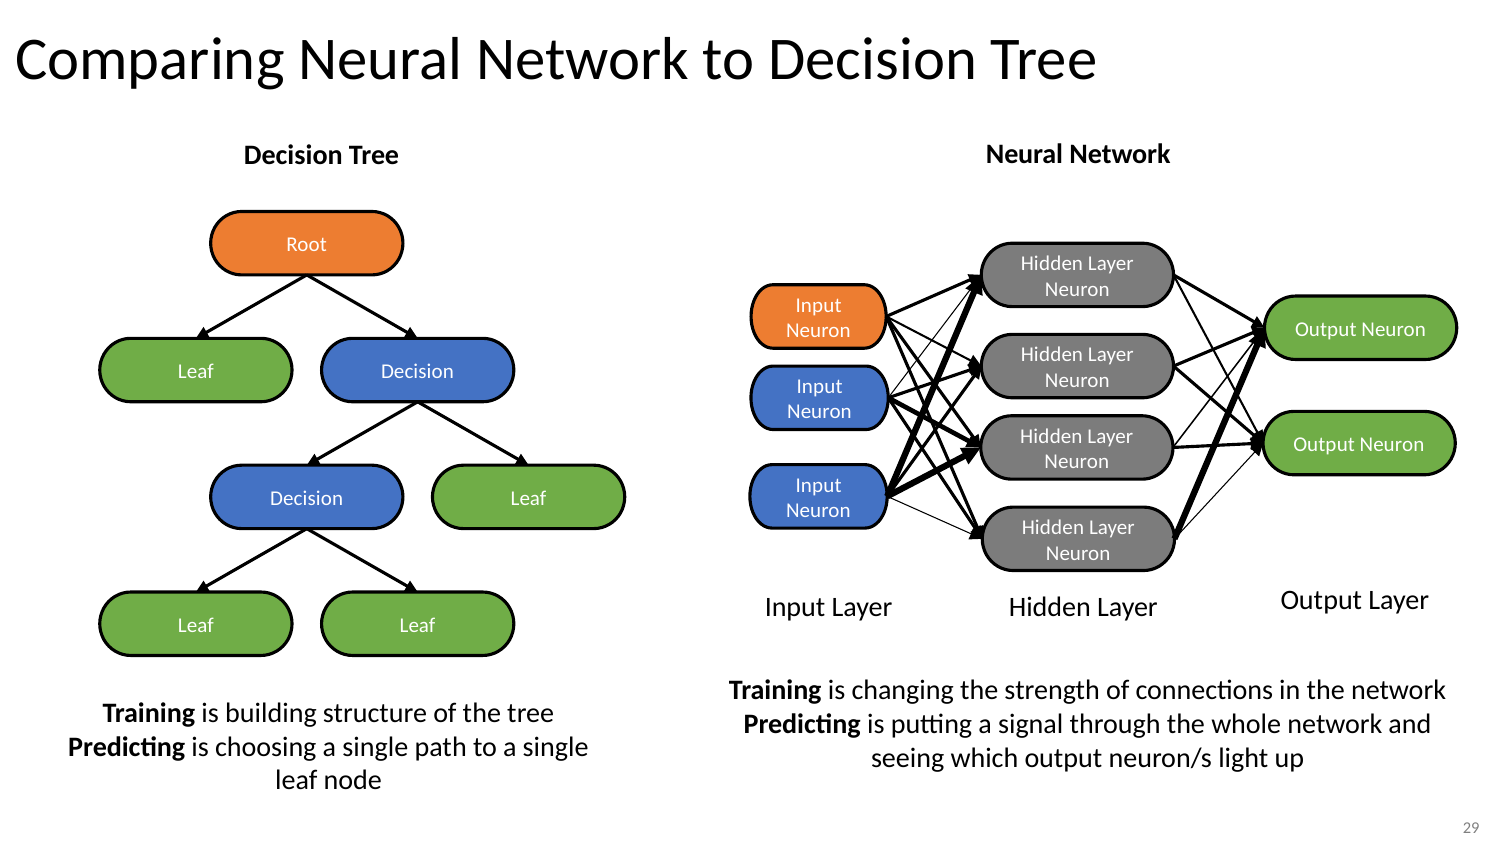

# Comparing Neural Network to Decision Tree
Neural Network
Decision Tree
Root
Leaf
Decision
Decision
Leaf
Leaf
Leaf
Hidden Layer Neuron
Input Neuron
Output Neuron
Hidden Layer Neuron
Input Neuron
Output Neuron
Hidden Layer Neuron
Input Neuron
Hidden Layer Neuron
Output Layer
Input Layer
Hidden Layer
Training is changing the strength of connections in the network
Predicting is putting a signal through the whole network and seeing which output neuron/s light up
Training is building structure of the tree
Predicting is choosing a single path to a single leaf node